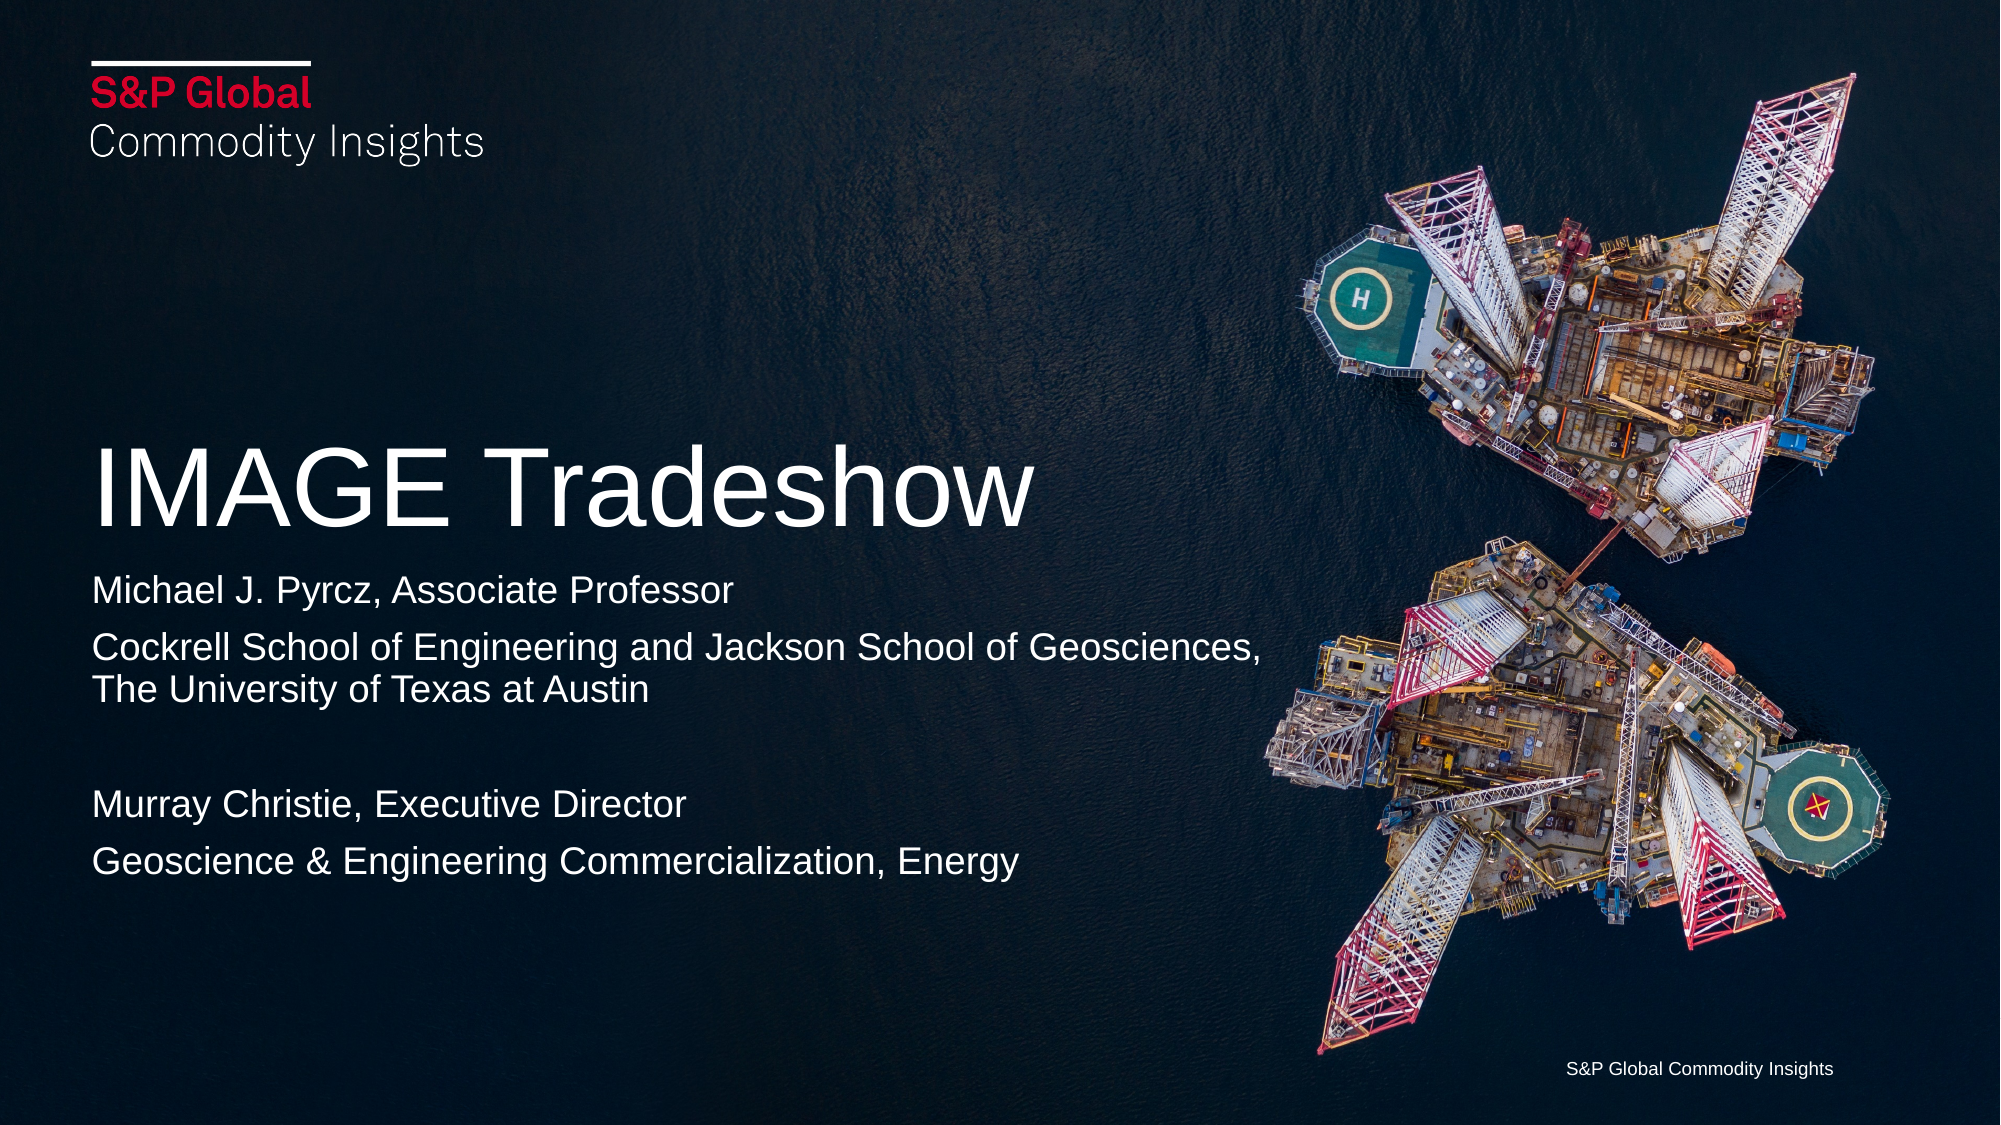

# IMAGE Tradeshow
Michael J. Pyrcz, Associate Professor
Cockrell School of Engineering and Jackson School of Geosciences, The University of Texas at Austin

Murray Christie, Executive Director
Geoscience & Engineering Commercialization, Energy
S&P Global Commodity Insights
2